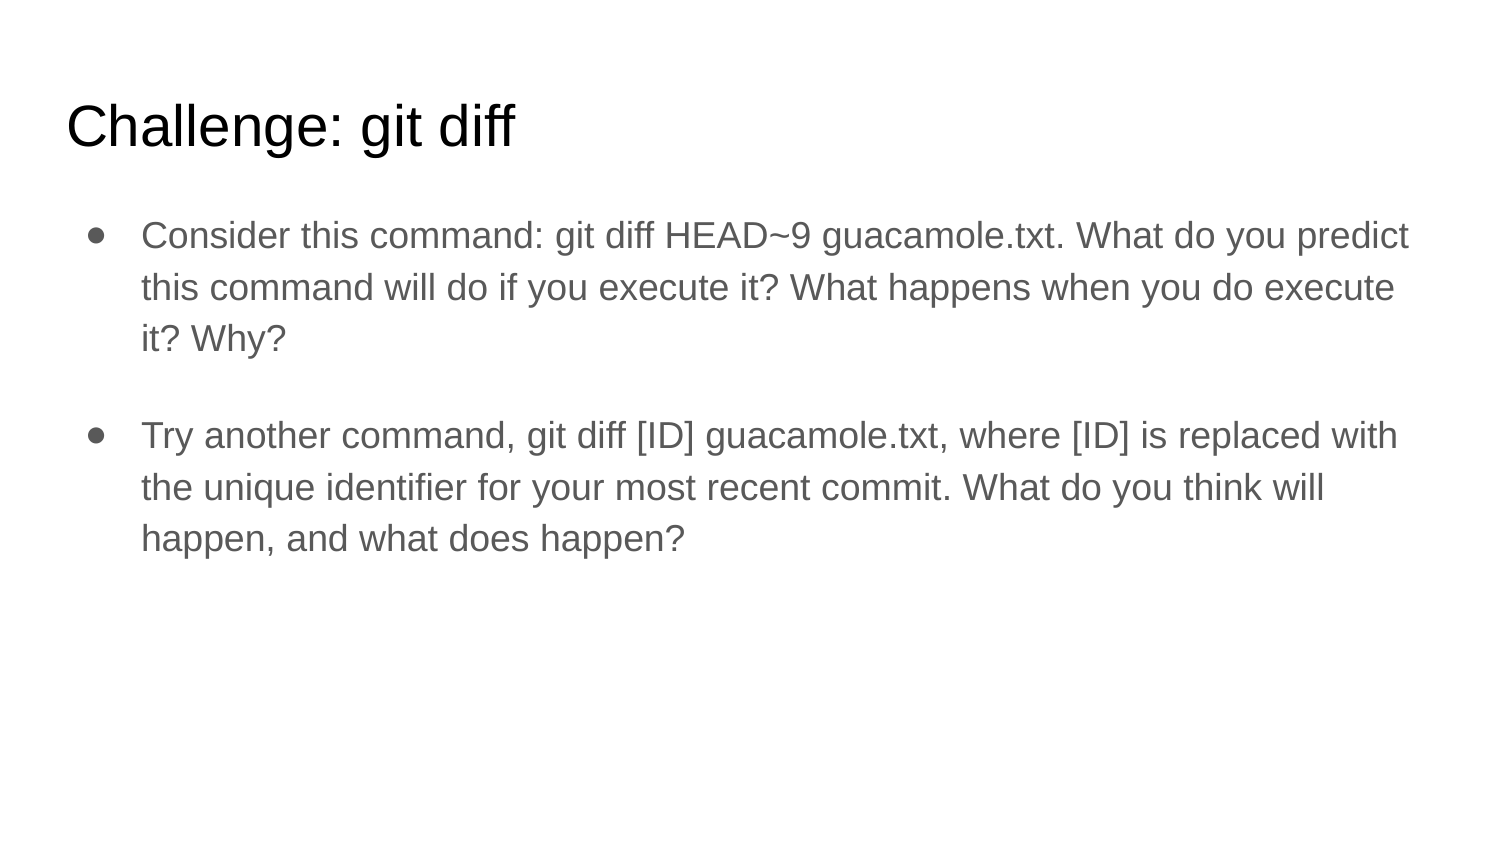

# Challenge: git diff
Consider this command: git diff HEAD~9 guacamole.txt. What do you predict this command will do if you execute it? What happens when you do execute it? Why?
Try another command, git diff [ID] guacamole.txt, where [ID] is replaced with the unique identifier for your most recent commit. What do you think will happen, and what does happen?